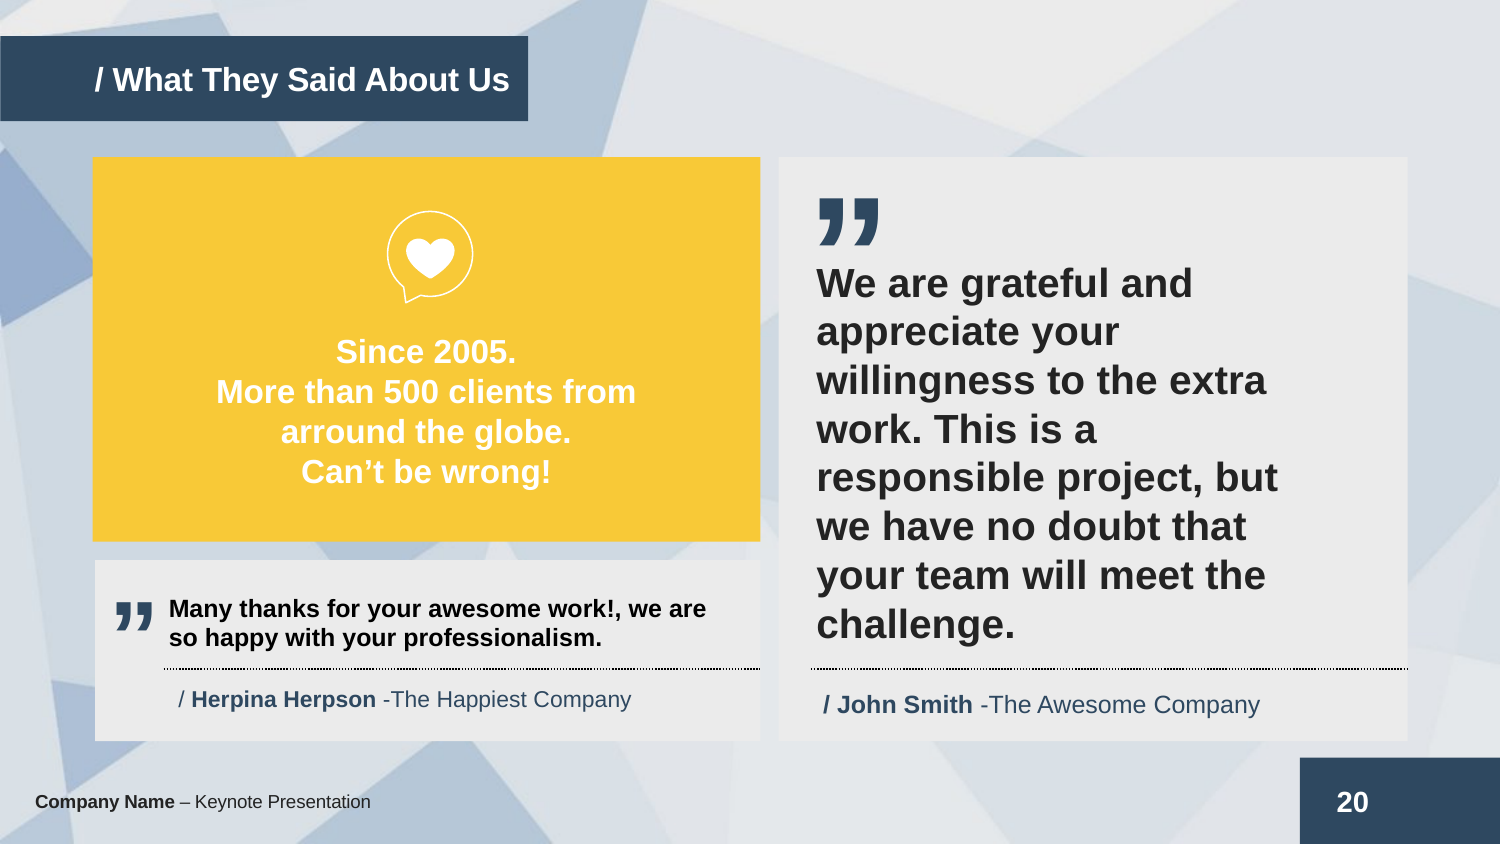

/ What They Said About Us
”

We are grateful and appreciate your willingness to the extra work. This is a responsible project, but we have no doubt that your team will meet the challenge.
Since 2005.
More than 500 clients from arround the globe.
Can’t be wrong!

”
Many thanks for your awesome work!, we are so happy with your professionalism.
/ Herpina Herpson -The Happiest Company
/ John Smith -The Awesome Company

20
Company Name – Keynote Presentation